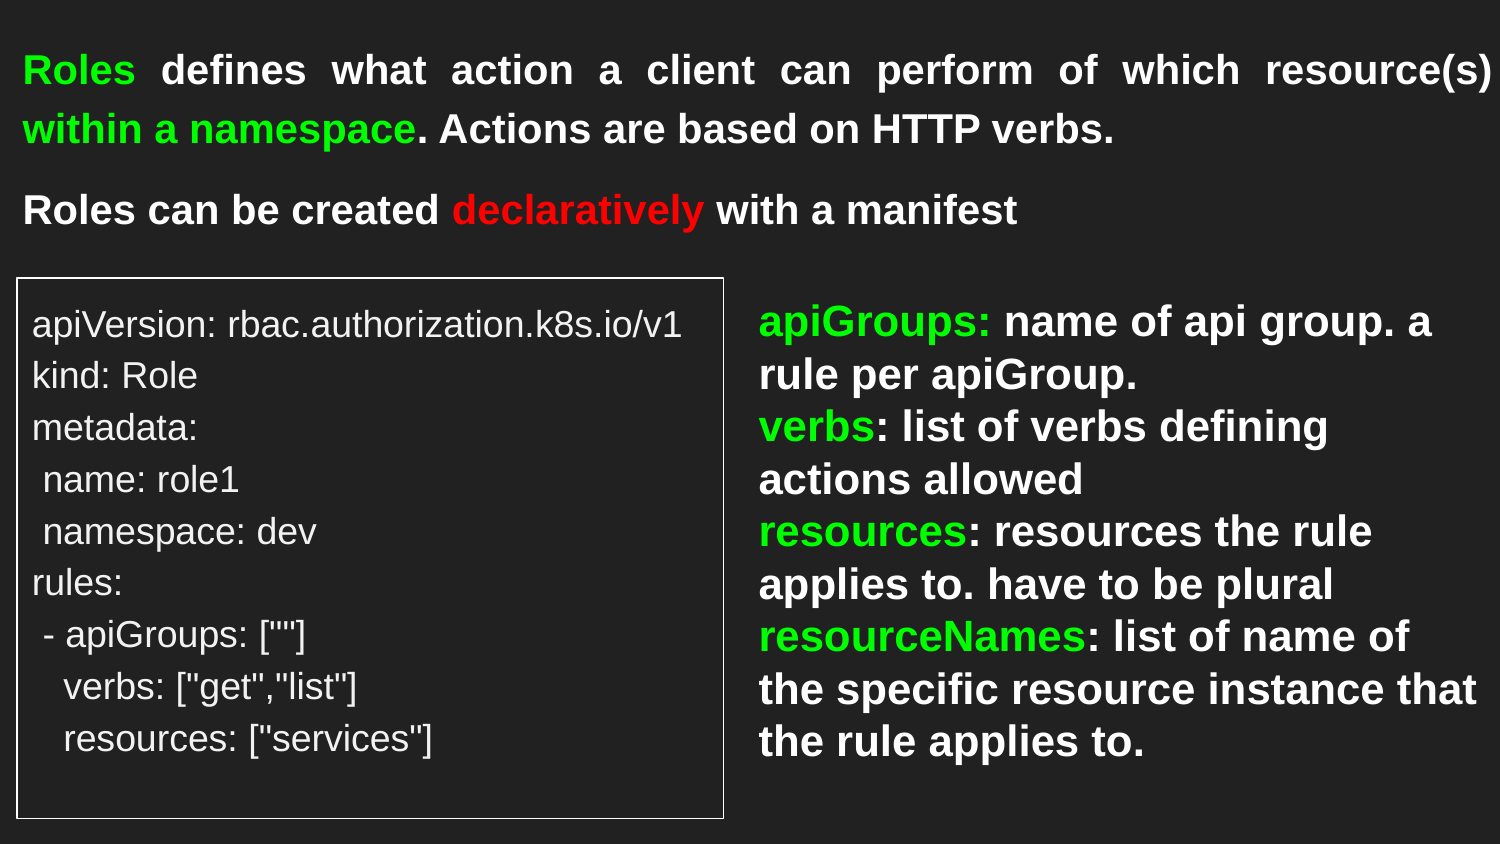

Roles defines what action a client can perform of which resource(s) within a namespace. Actions are based on HTTP verbs.
Roles can be created declaratively with a manifest

# Secret
apiVersion: rbac.authorization.k8s.io/v1
kind: Role
metadata:
 name: role1
 namespace: dev
rules:
 - apiGroups: [""]
   verbs: ["get","list"]
   resources: ["services"]

apiGroups: name of api group. a rule per apiGroup.
verbs: list of verbs defining actions allowed
resources: resources the rule applies to. have to be plural
resourceNames: list of name of the specific resource instance that the rule applies to.